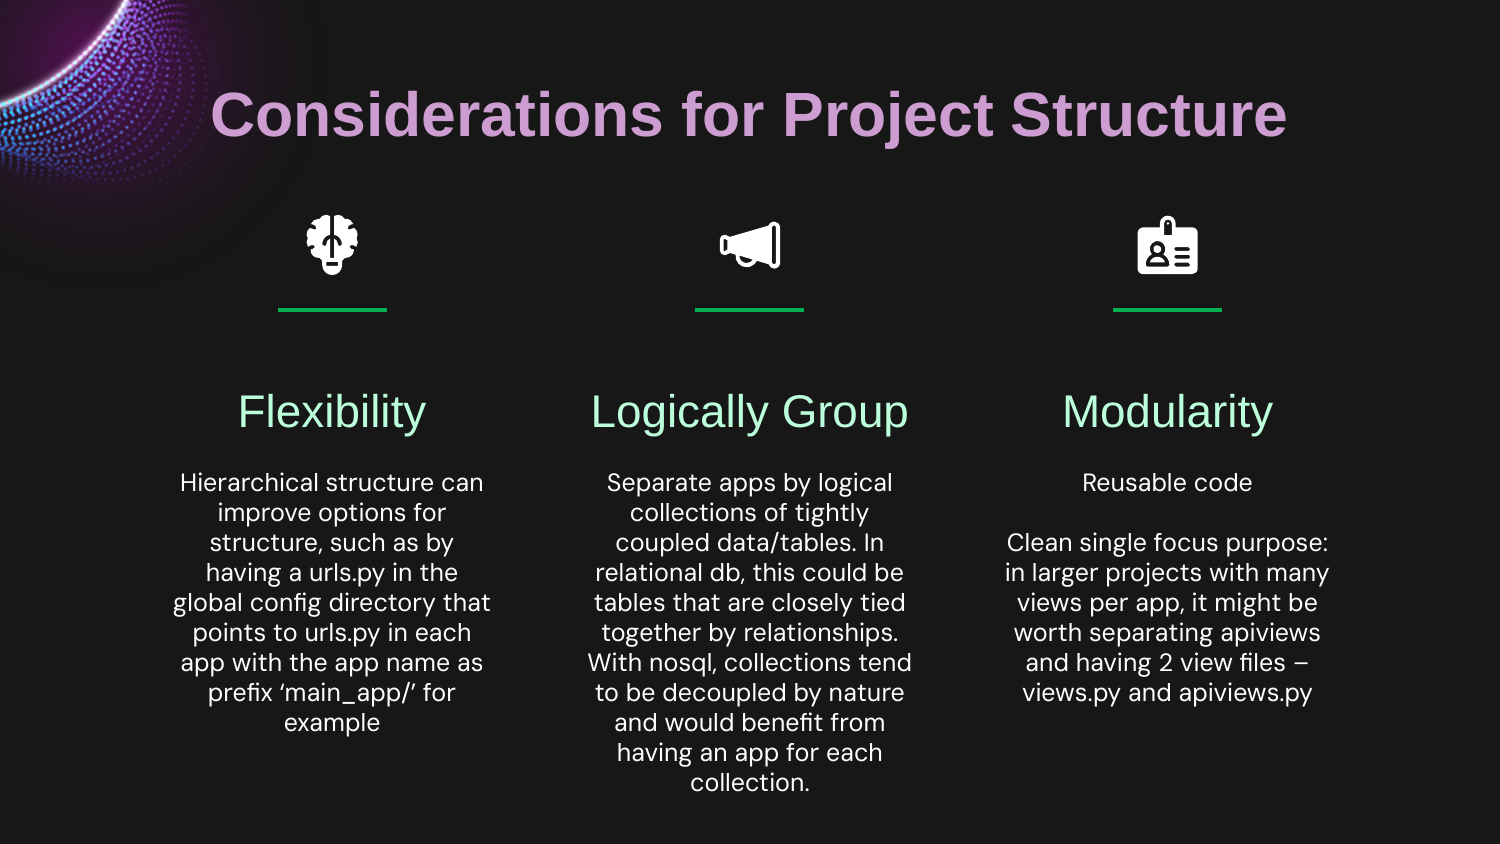

# Considerations for Project Structure

Flexibility
Logically Group
Modularity
Hierarchical structure can improve options for structure, such as by having a urls.py in the global config directory that points to urls.py in each app with the app name as prefix ‘main_app/’ for example

Separate apps by logical collections of tightly coupled data/tables. In relational db, this could be tables that are closely tied together by relationships. With nosql, collections tend to be decoupled by nature and would benefit from having an app for each collection.
Reusable code

Clean single focus purpose: in larger projects with many views per app, it might be worth separating apiviews and having 2 view files – views.py and apiviews.py